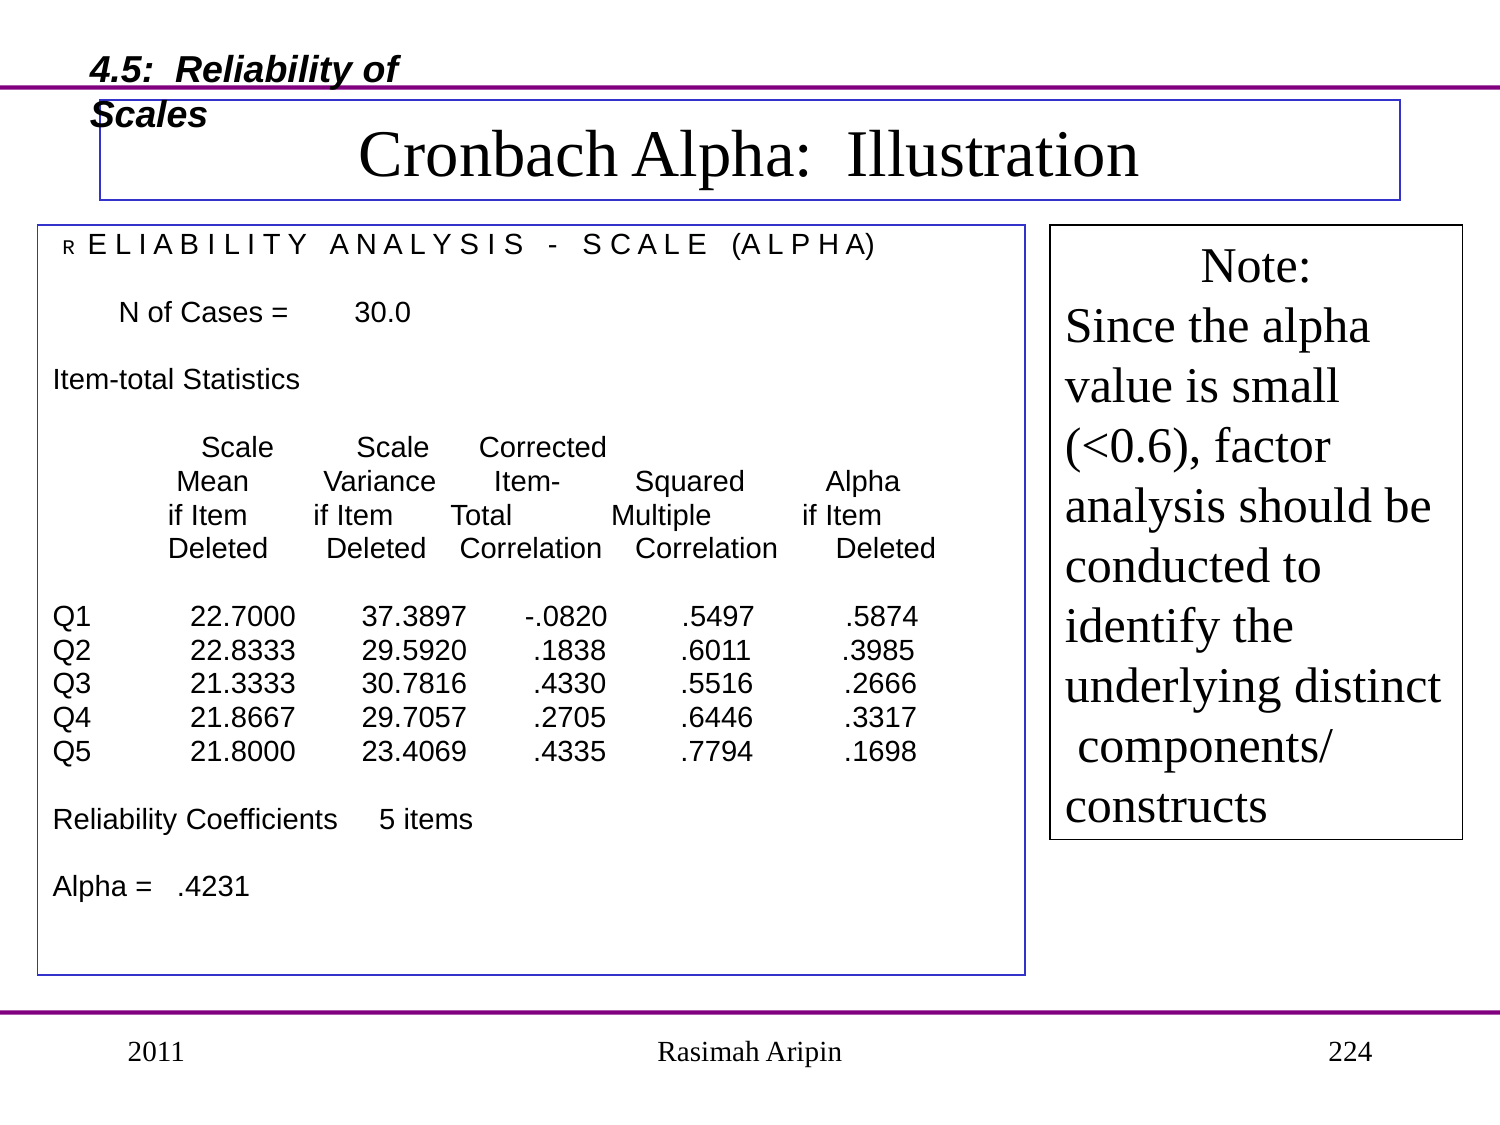

4.5:  Reliability of Scales
# Cronbach Alpha:  Illustration
 R E L I A B I L I T Y   A N A L Y S I S   -   S C A L E   (A L P H A)

        N of Cases =        30.0

Item-total Statistics

                  Scale          Scale      Corrected
               Mean         Variance       Item-         Squared          Alpha
              if Item        if Item       Total            Multiple           if Item
              Deleted       Deleted    Correlation    Correlation       Deleted

Q1            22.7000        37.3897       -.0820         .5497           .5874
Q2            22.8333        29.5920        .1838         .6011           .3985
Q3            21.3333        30.7816        .4330         .5516           .2666
Q4            21.8667        29.7057        .2705         .6446           .3317
Q5            21.8000        23.4069        .4335         .7794           .1698

Reliability Coefficients     5 items

Alpha =   .4231

Note:
Since the alpha value is small (<0.6), factor analysis should be conducted to identify the underlying distinct  components/ constructs
2011
Rasimah Aripin
224